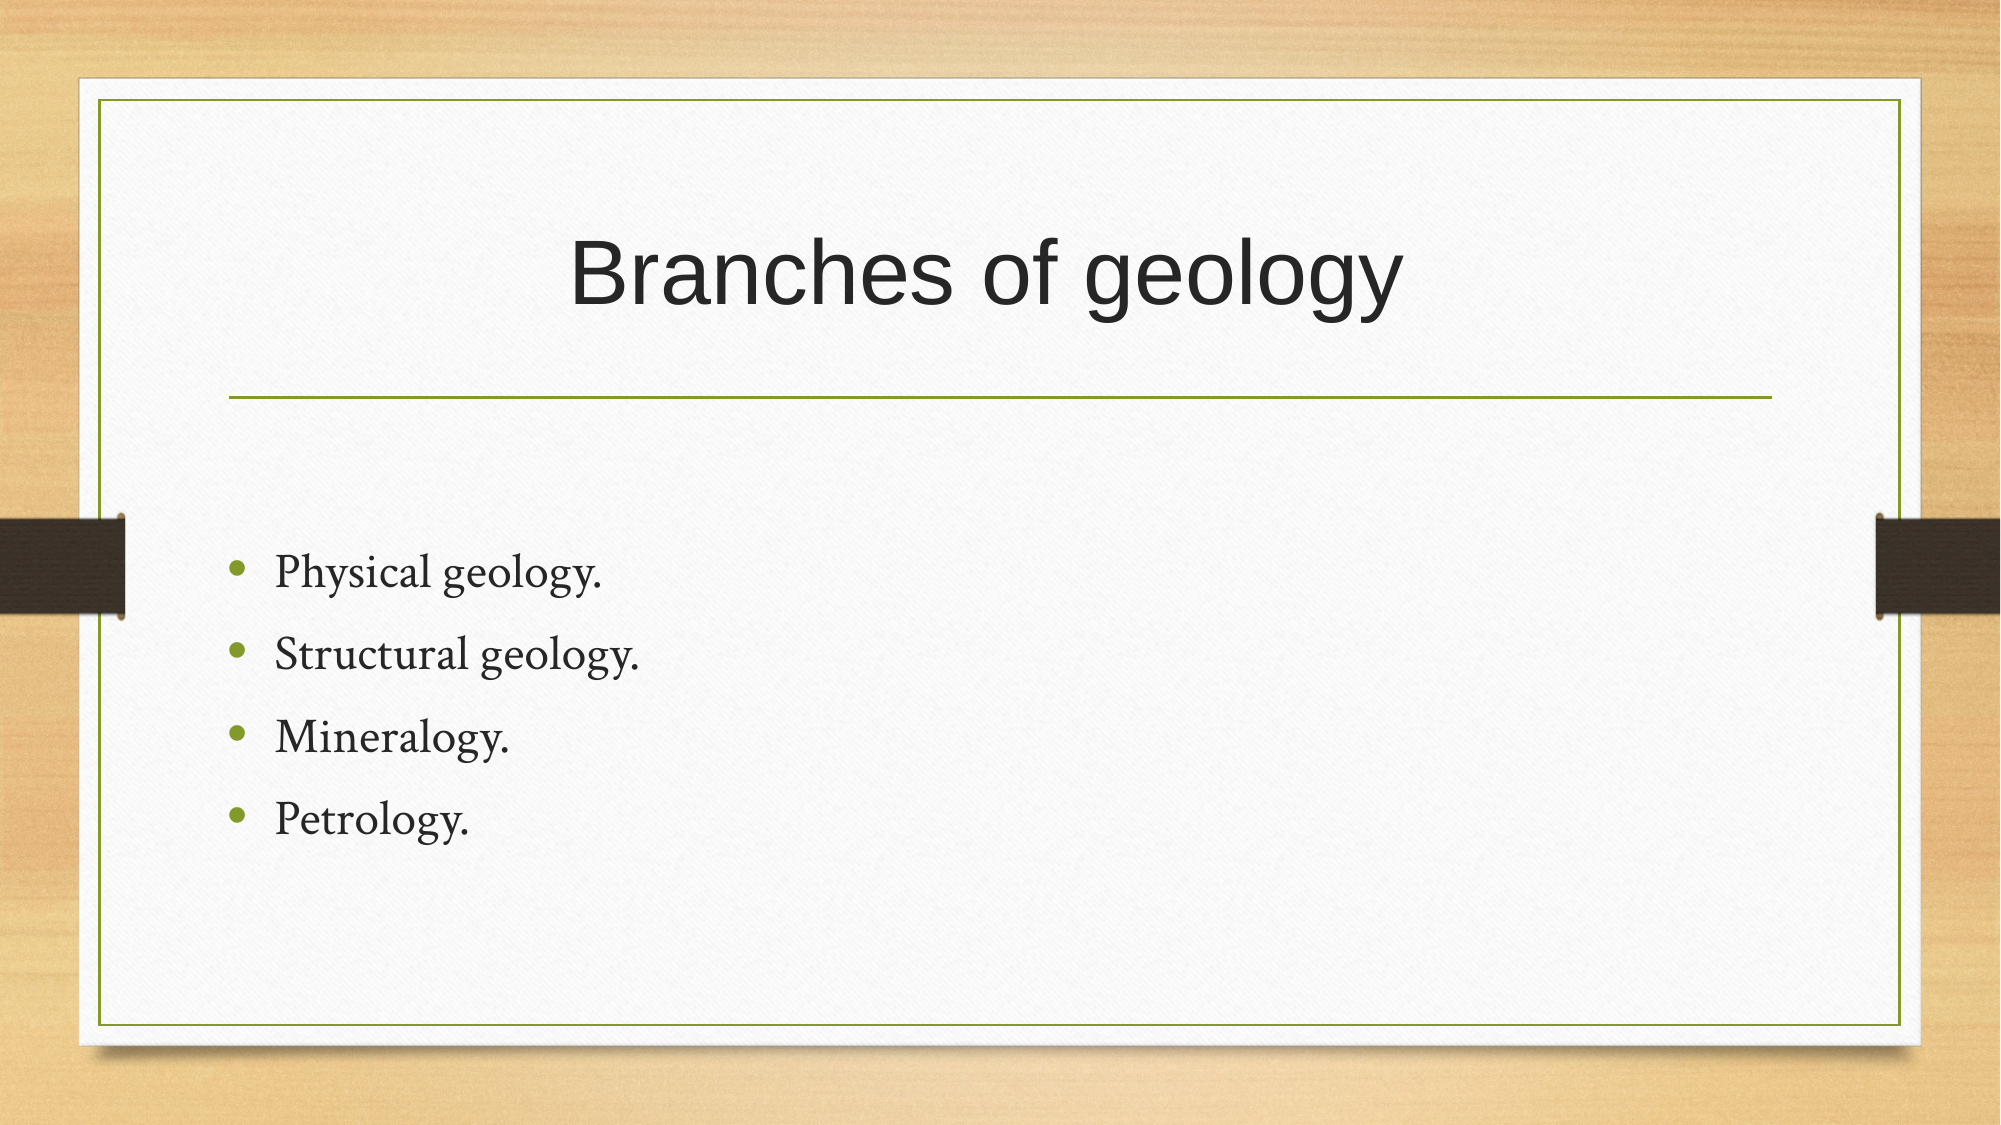

# Branches of geology
Physical geology.
Structural geology.
Mineralogy.
Petrology.